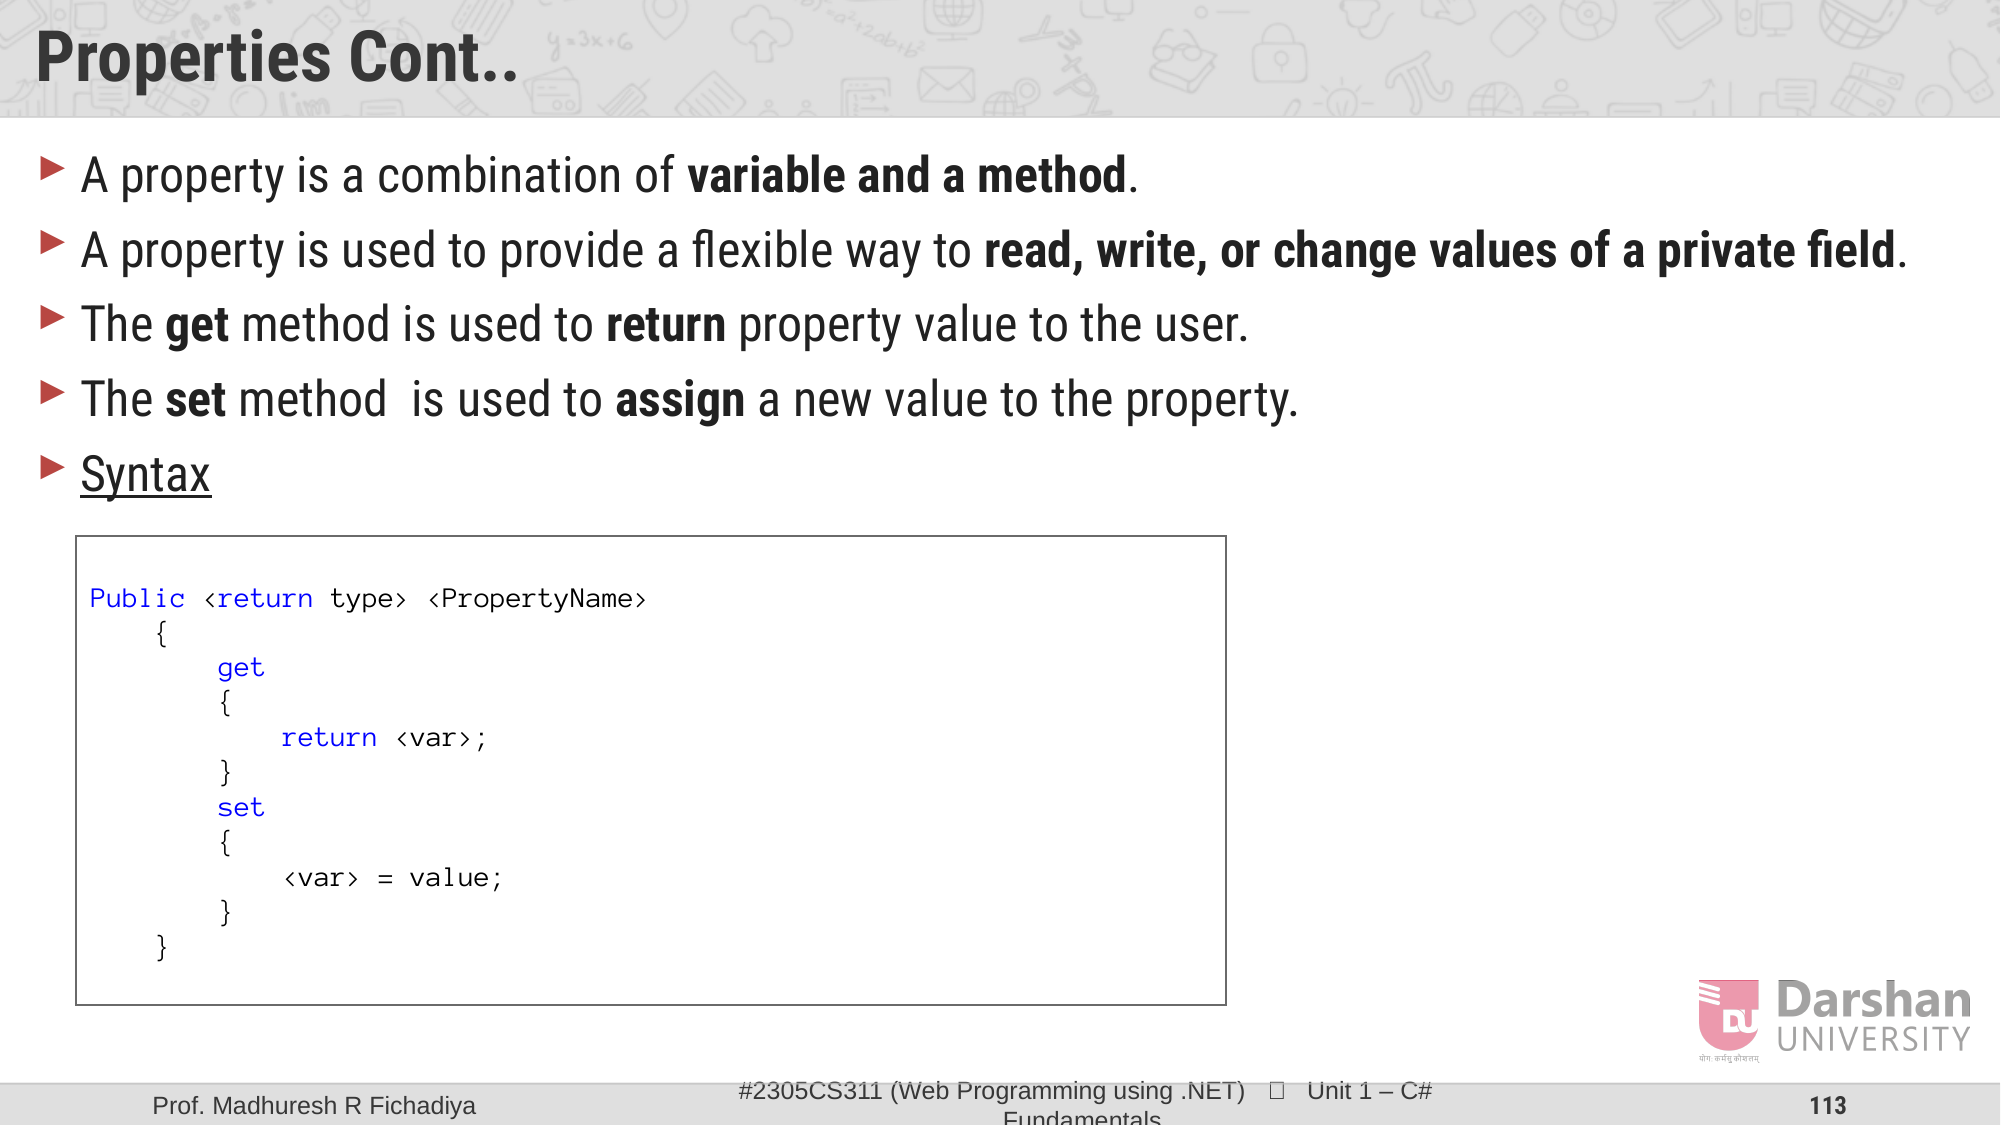

# Properties Cont..
A property is a combination of variable and a method.
A property is used to provide a flexible way to read, write, or change values of a private field.
The get method is used to return property value to the user.
The set method  is used to assign a new value to the property.
Syntax

Public <return type> <PropertyName>
    {
        get
        {
            return <var>;
        }
        set
        {
            <var> = value;
        }
    }